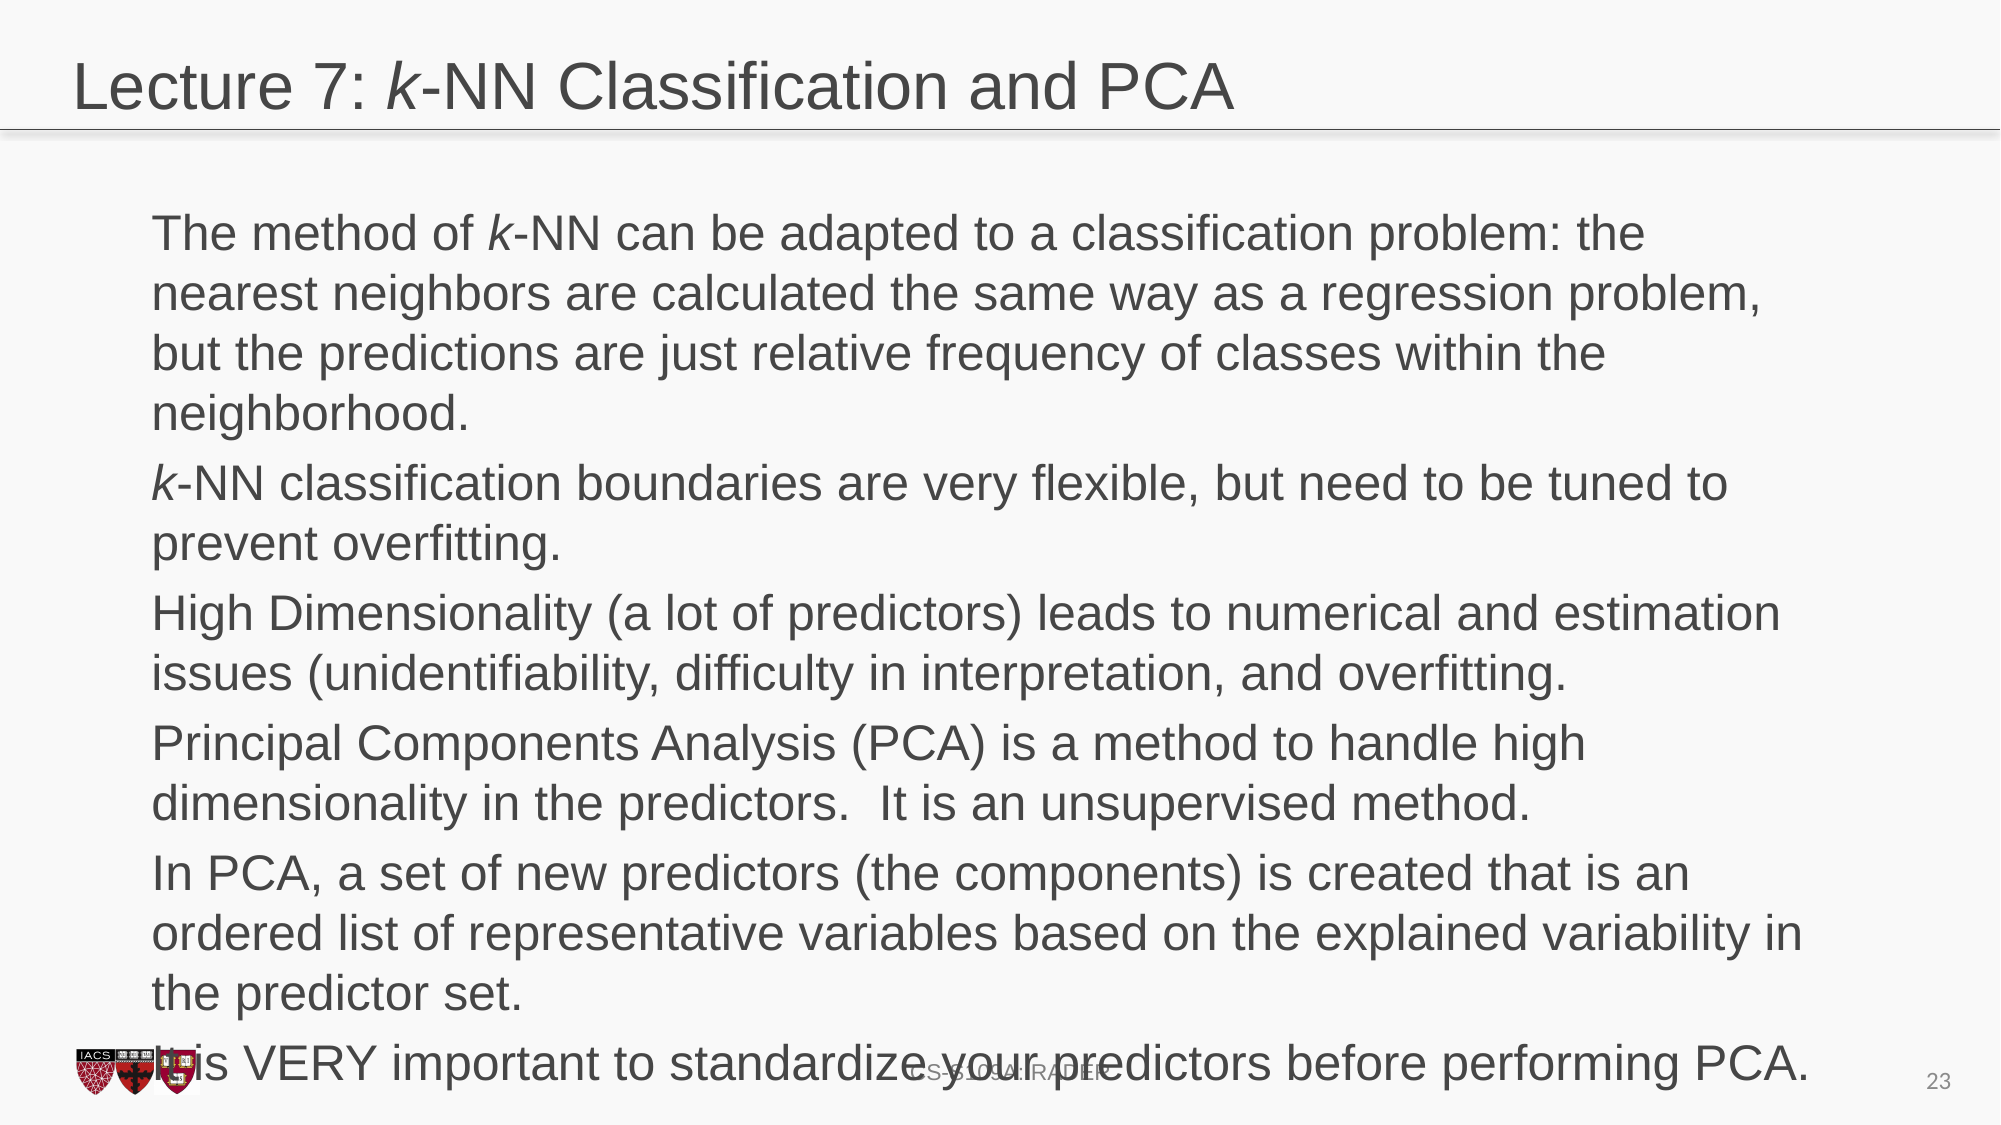

# Lecture 7: k-NN Classification and PCA
The method of k-NN can be adapted to a classification problem: the nearest neighbors are calculated the same way as a regression problem, but the predictions are just relative frequency of classes within the neighborhood.
k-NN classification boundaries are very flexible, but need to be tuned to prevent overfitting.
High Dimensionality (a lot of predictors) leads to numerical and estimation issues (unidentifiability, difficulty in interpretation, and overfitting.
Principal Components Analysis (PCA) is a method to handle high dimensionality in the predictors.  It is an unsupervised method.
In PCA, a set of new predictors (the components) is created that is an ordered list of representative variables based on the explained variability in the predictor set.
It is VERY important to standardize your predictors before performing PCA.
23